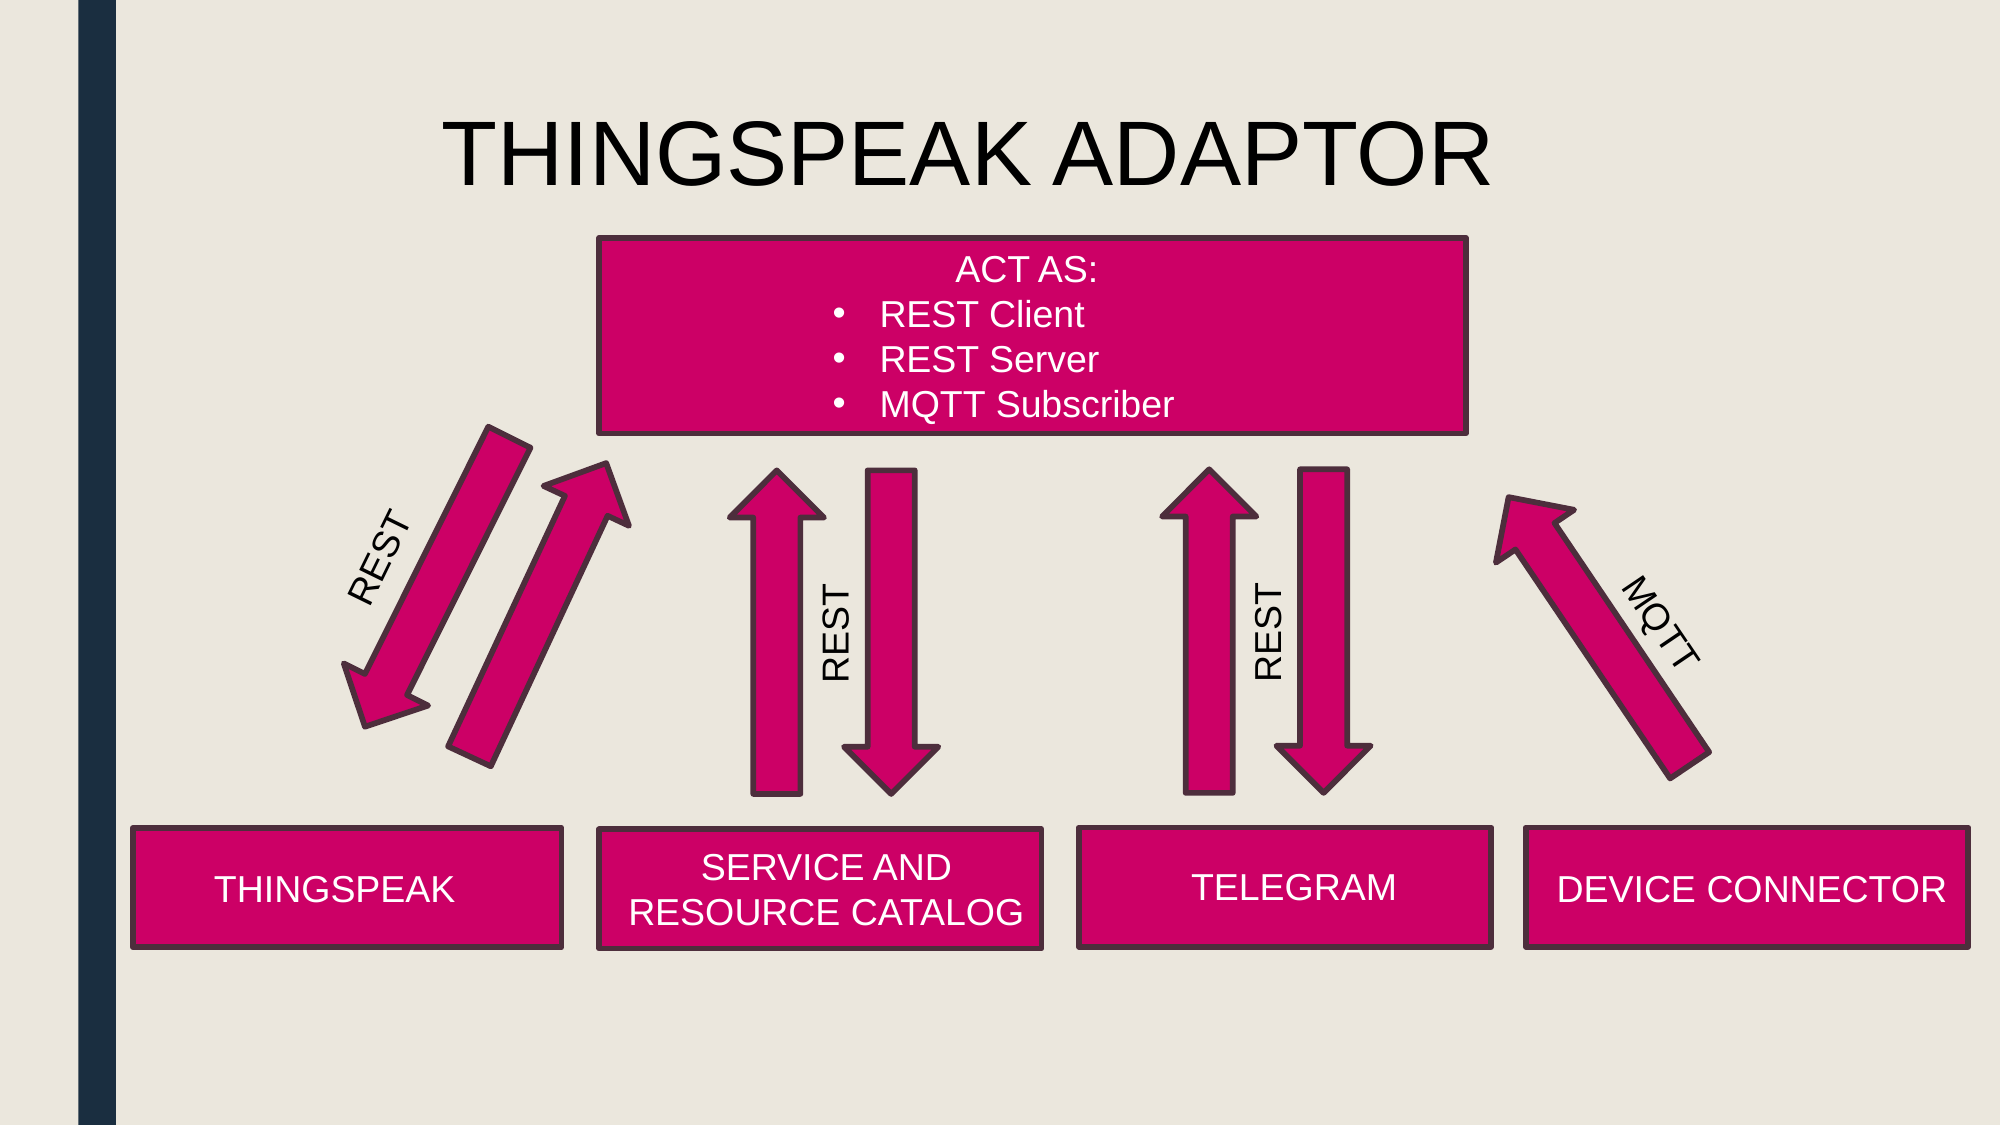

# THINGSPEAK ADAPTOR

ACT AS:
REST Client
REST Server
MQTT Subscriber

REST

REST
REST

MQTT

SERVICE AND RESOURCE CATALOG
TELEGRAM
THINGSPEAK
DEVICE CONNECTOR